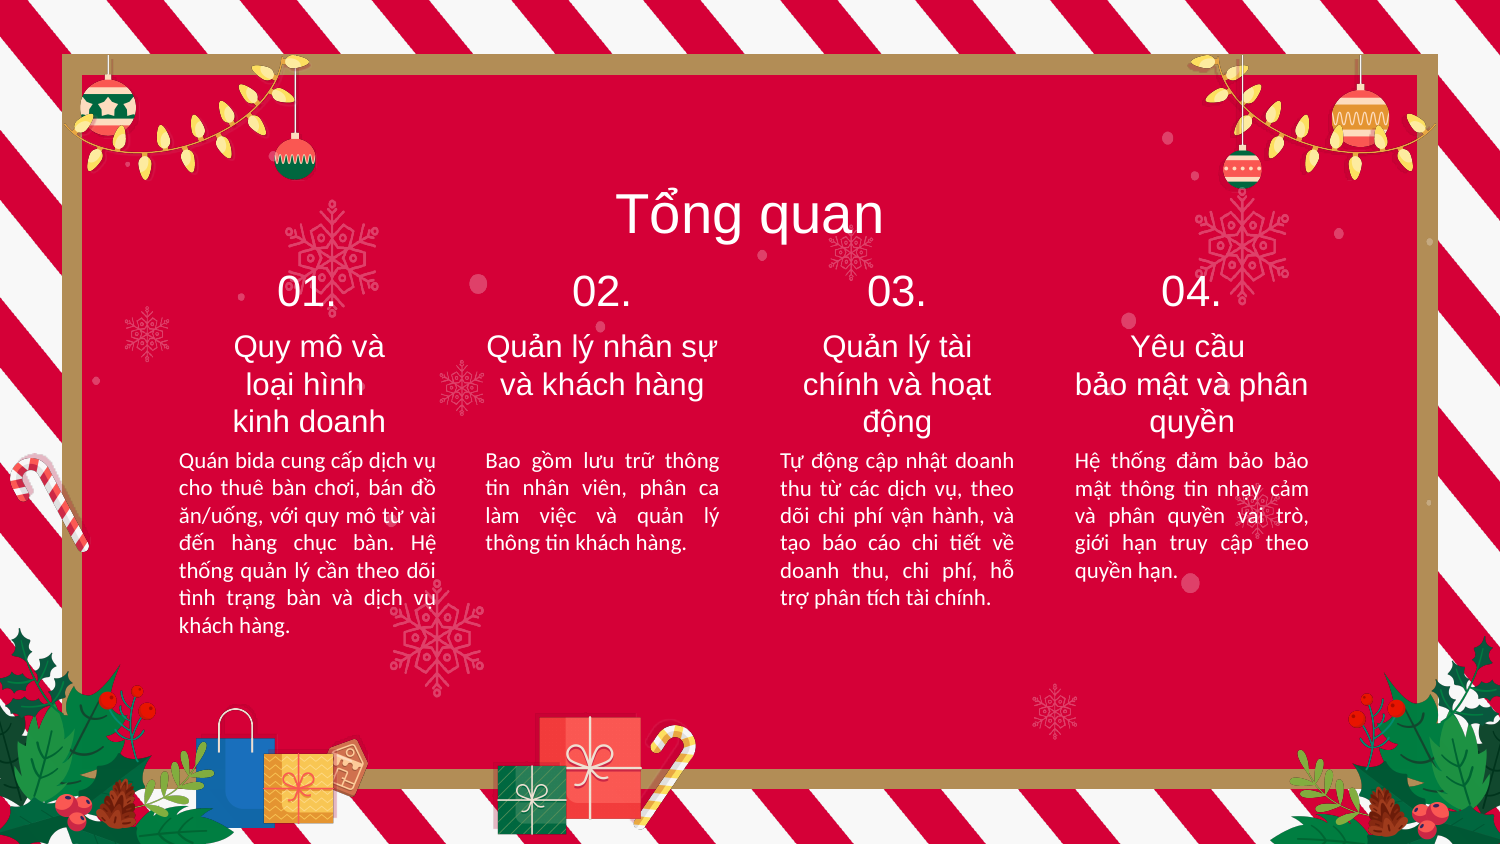

Tổng quan
01.
02.
03.
04.
Quy mô và
loại hình
kinh doanh
Quản lý nhân sự và khách hàng
Quản lý tài chính và hoạt động
Yêu cầu
bảo mật và phân quyền
Quán bida cung cấp dịch vụ cho thuê bàn chơi, bán đồ ăn/uống, với quy mô từ vài đến hàng chục bàn. Hệ thống quản lý cần theo dõi tình trạng bàn và dịch vụ khách hàng.
Bao gồm lưu trữ thông tin nhân viên, phân ca làm việc và quản lý thông tin khách hàng.
Tự động cập nhật doanh thu từ các dịch vụ, theo dõi chi phí vận hành, và tạo báo cáo chi tiết về doanh thu, chi phí, hỗ trợ phân tích tài chính.
Hệ thống đảm bảo bảo mật thông tin nhạy cảm và phân quyền vai trò, giới hạn truy cập theo quyền hạn.